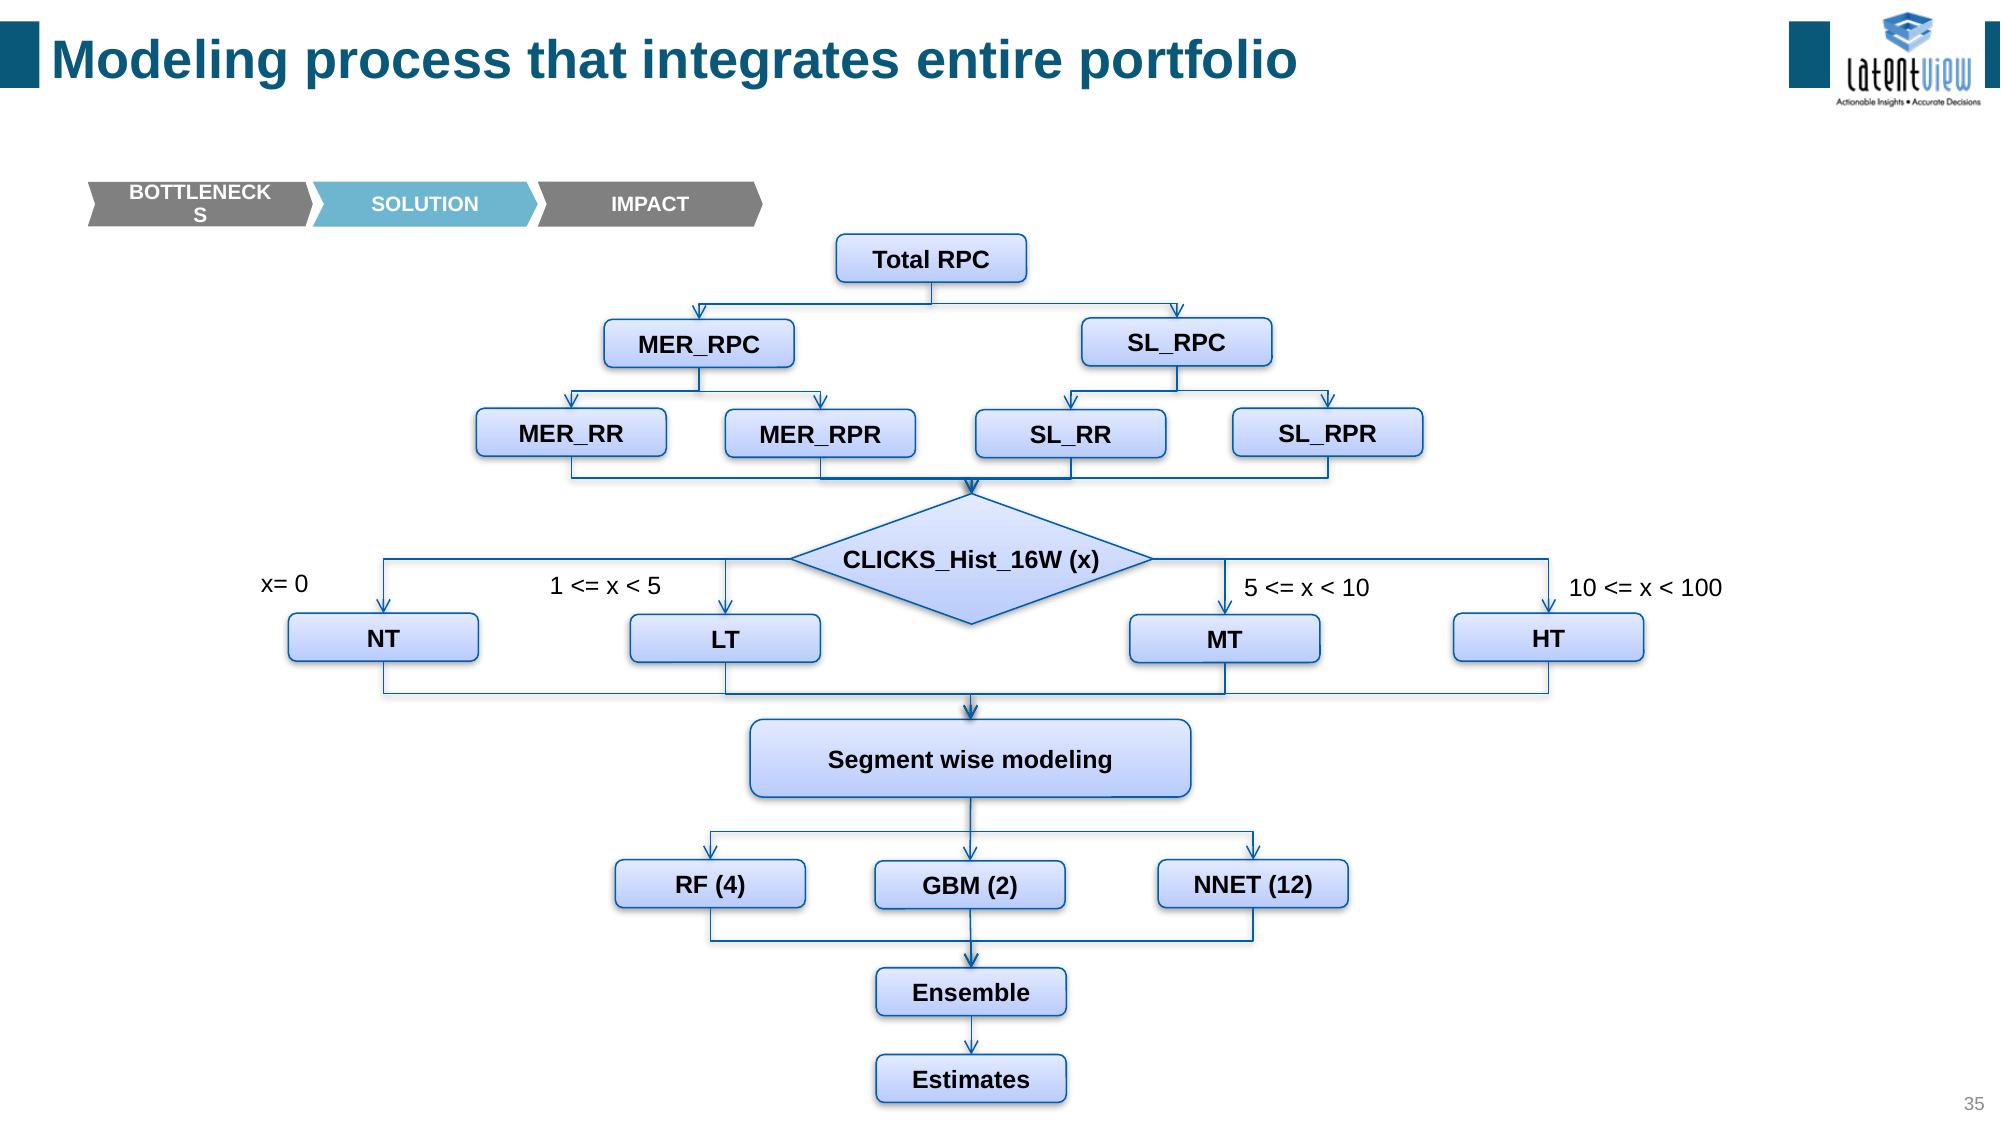

# Modeling process that integrates entire portfolio
BOTTLENECKS
SOLUTION
IMPACT
Total RPC
SL_RPC
MER_RPC
MER_RR
SL_RPR
MER_RPR
SL_RR
CLICKS_Hist_16W (x)
x= 0
1 <= x < 5
10 <= x < 100
5 <= x < 10
NT
HT
LT
MT
Segment wise modeling
RF (4)
NNET (12)
GBM (2)
Ensemble
Estimates
35